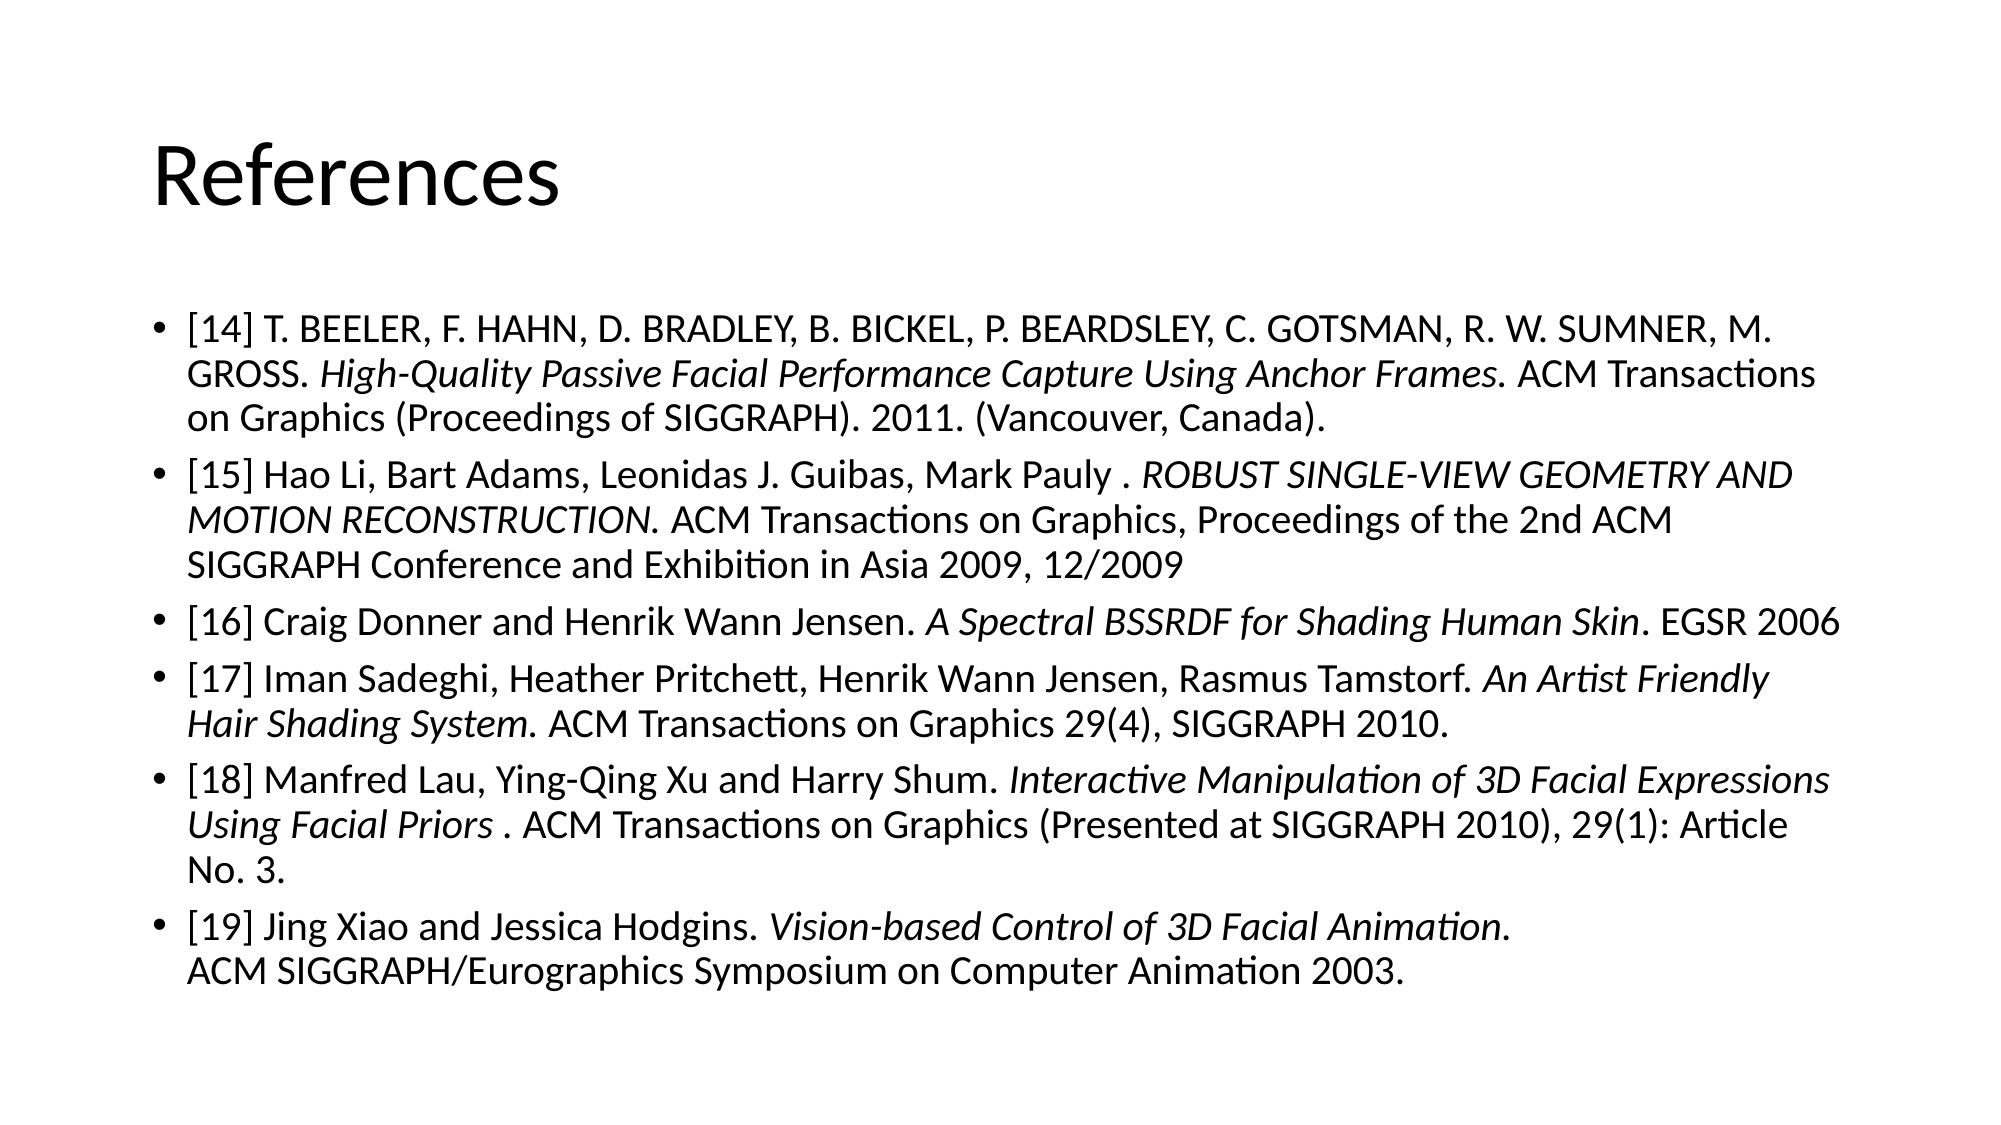

# References
[14] T. BEELER, F. HAHN, D. BRADLEY, B. BICKEL, P. BEARDSLEY, C. GOTSMAN, R. W. SUMNER, M. GROSS. High-Quality Passive Facial Performance Capture Using Anchor Frames. ACM Transactions on Graphics (Proceedings of SIGGRAPH). 2011. (Vancouver, Canada).
[15] Hao Li, Bart Adams, Leonidas J. Guibas, Mark Pauly . ROBUST SINGLE-VIEW GEOMETRY AND MOTION RECONSTRUCTION. ACM Transactions on Graphics, Proceedings of the 2nd ACM SIGGRAPH Conference and Exhibition in Asia 2009, 12/2009
[16] Craig Donner and Henrik Wann Jensen. A Spectral BSSRDF for Shading Human Skin. EGSR 2006
[17] Iman Sadeghi, Heather Pritchett, Henrik Wann Jensen, Rasmus Tamstorf. An Artist Friendly Hair Shading System. ACM Transactions on Graphics 29(4), SIGGRAPH 2010.
[18] Manfred Lau, Ying-Qing Xu and Harry Shum. Interactive Manipulation of 3D Facial Expressions Using Facial Priors . ACM Transactions on Graphics (Presented at SIGGRAPH 2010), 29(1): Article No. 3.
[19] Jing Xiao and Jessica Hodgins. Vision-based Control of 3D Facial Animation. ACM SIGGRAPH/Eurographics Symposium on Computer Animation 2003.